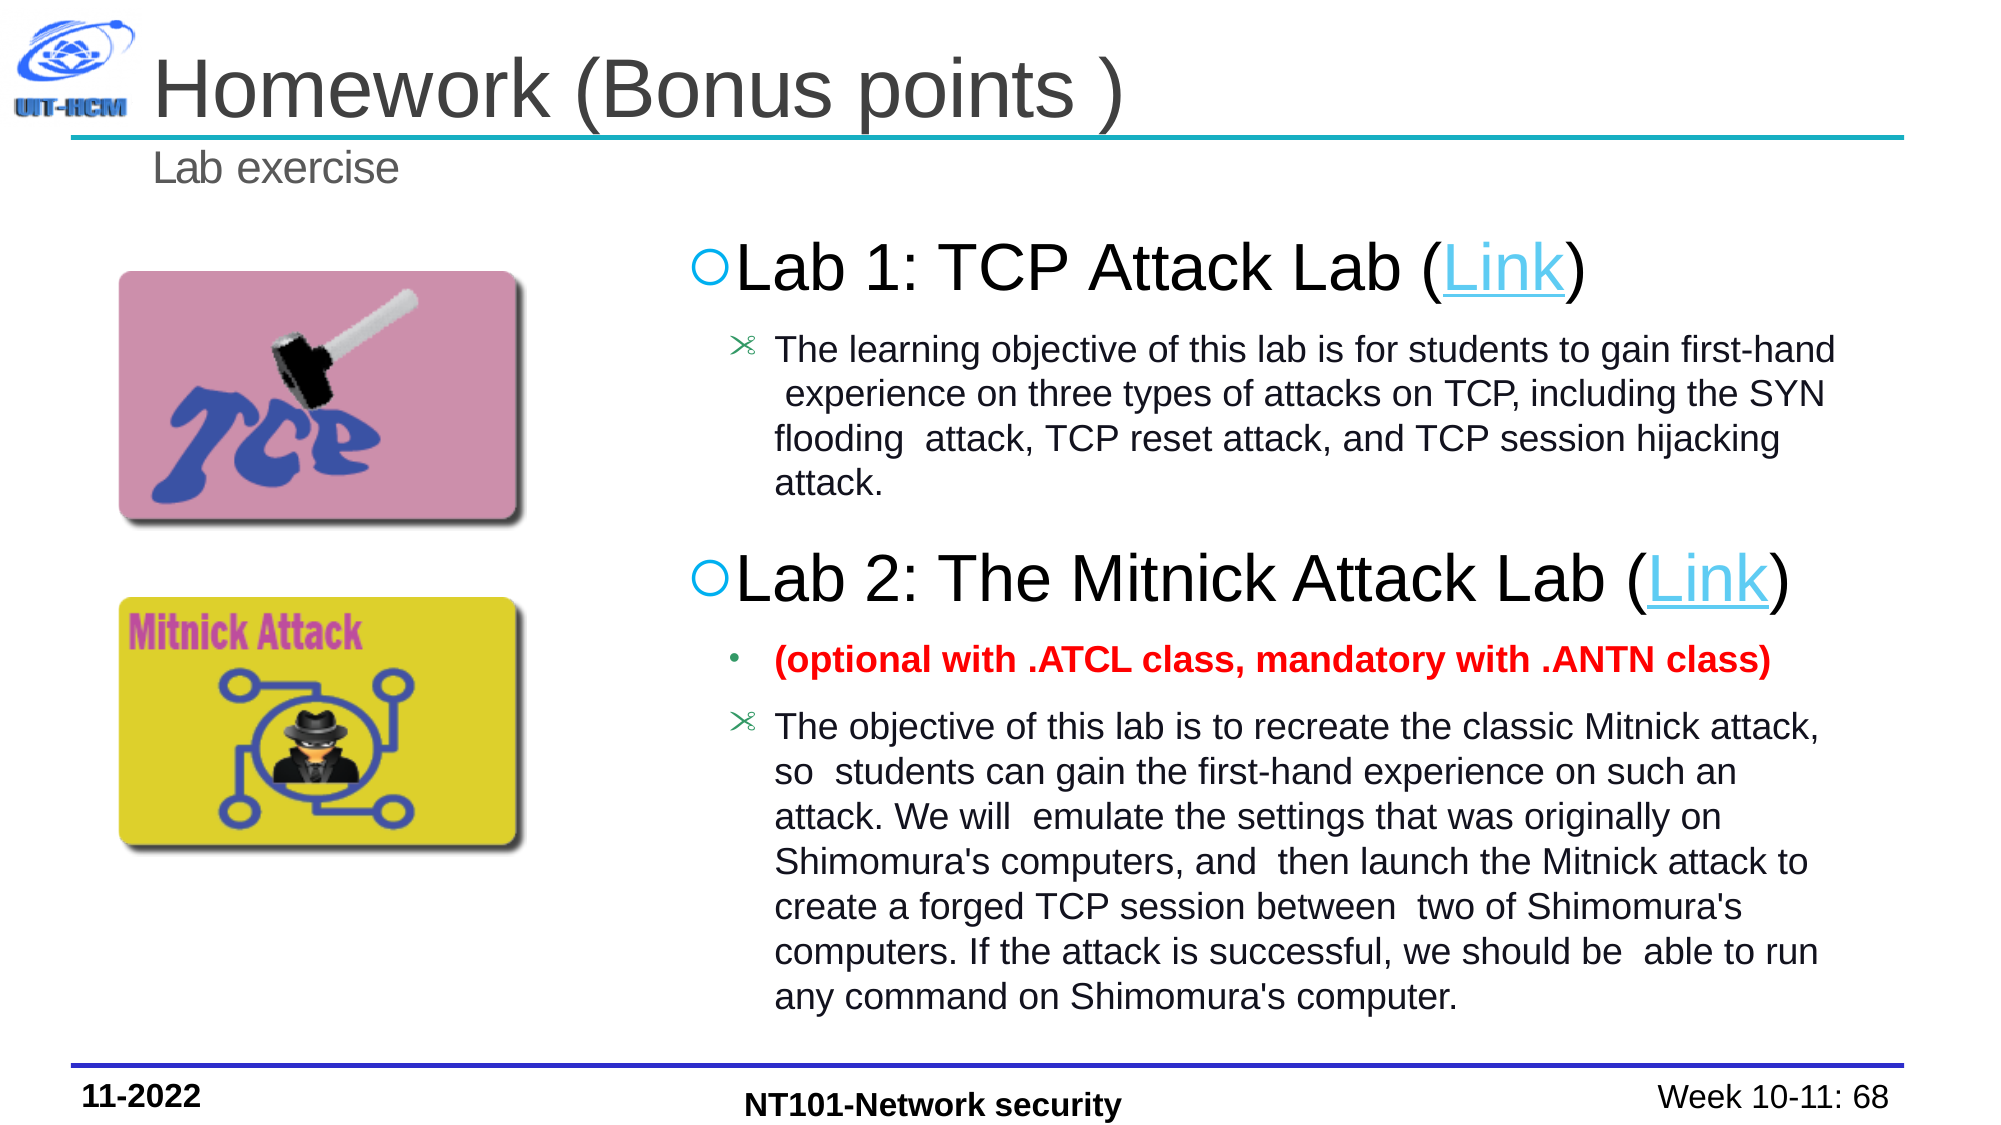

# Homework (Bonus points )
Lab exercise
Lab 1: TCP Attack Lab (Link)
The learning objective of this lab is for students to gain first-hand  experience on three types of attacks on TCP, including the SYN flooding  attack, TCP reset attack, and TCP session hijacking attack.
Lab 2: The Mitnick Attack Lab (Link)
(optional with .ATCL class, mandatory with .ANTN class)
The objective of this lab is to recreate the classic Mitnick attack, so  students can gain the first-hand experience on such an attack. We will  emulate the settings that was originally on Shimomura's computers, and  then launch the Mitnick attack to create a forged TCP session between  two of Shimomura's computers. If the attack is successful, we should be  able to run any command on Shimomura's computer.